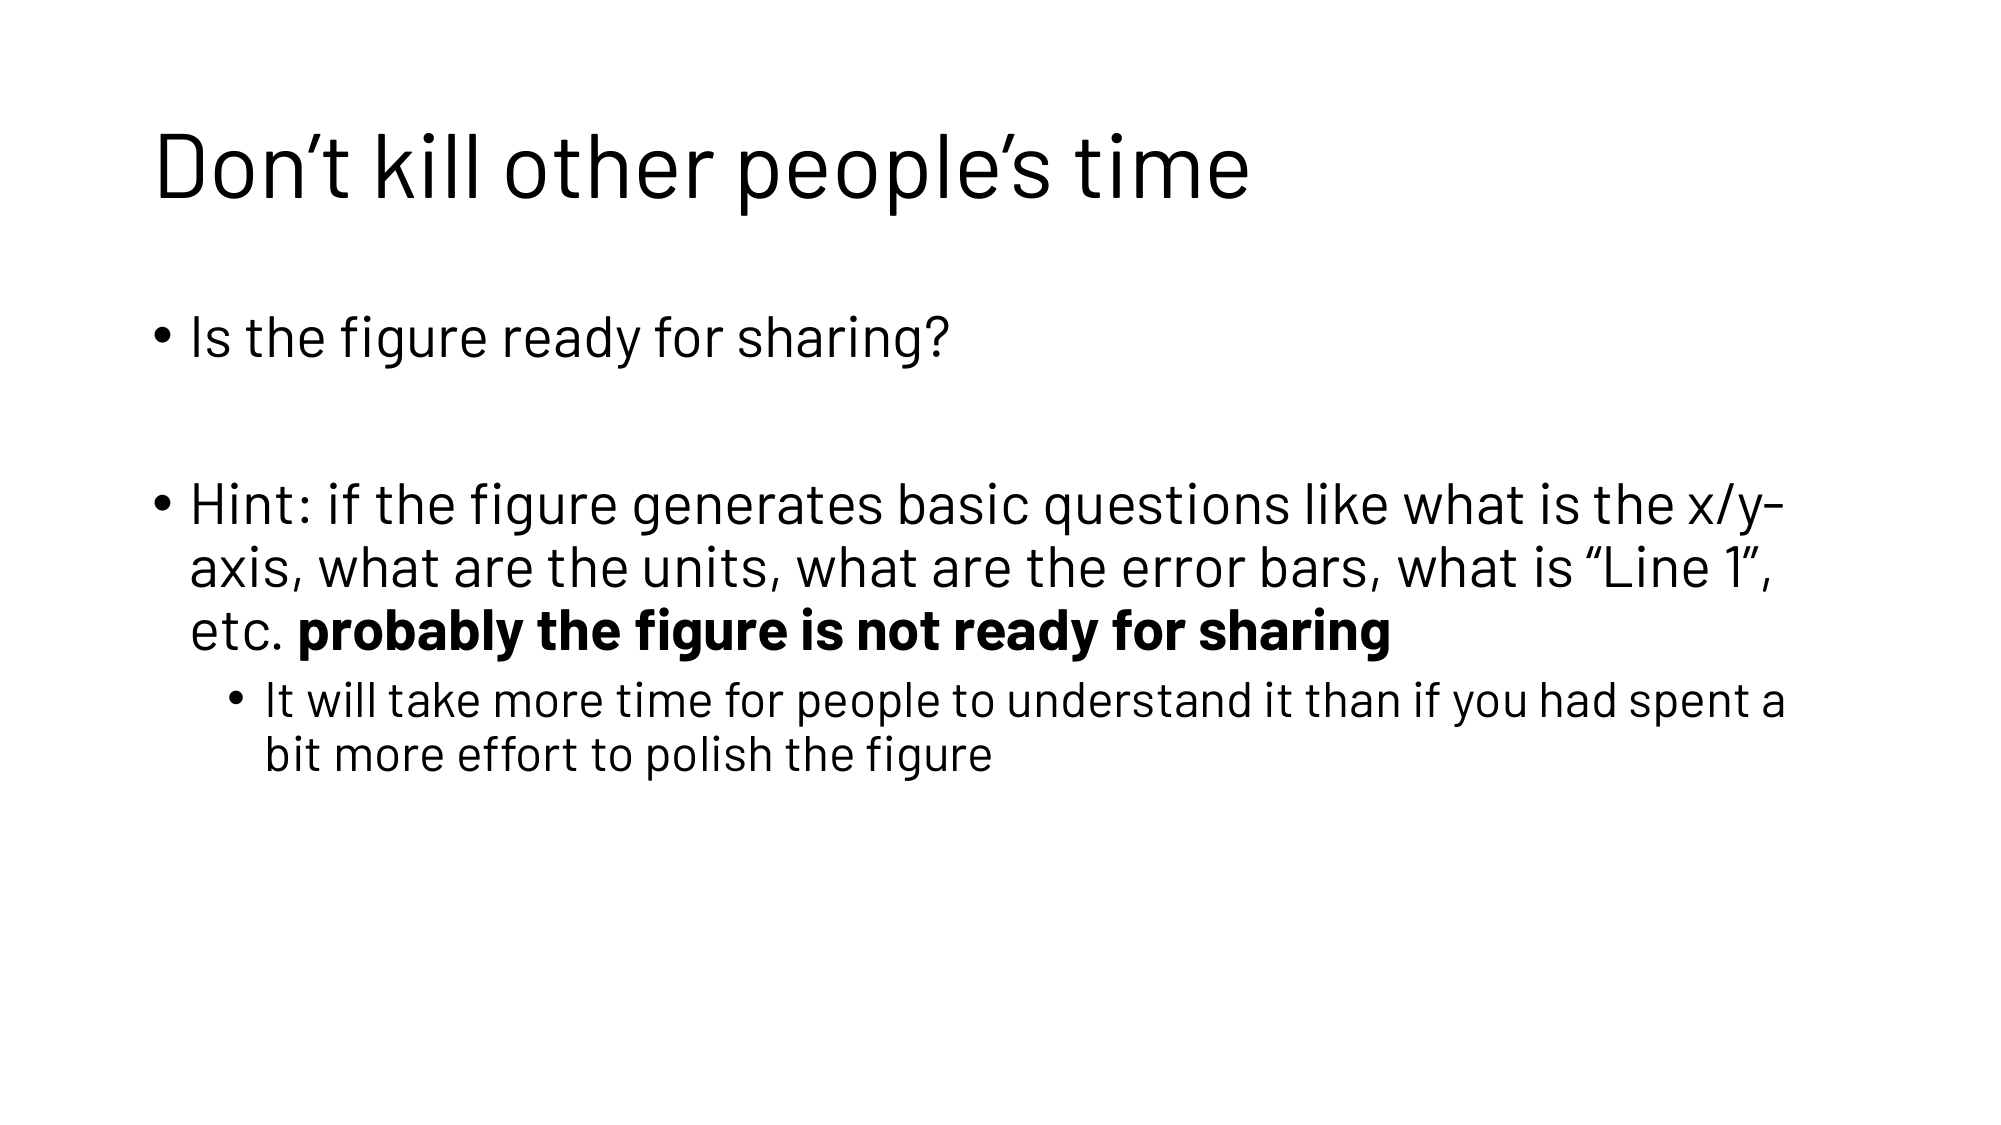

# Don’t kill other people’s time
Is the figure ready for sharing?

Hint: if the figure generates basic questions like what is the x/y-axis, what are the units, what are the error bars, what is “Line 1”, etc. probably the figure is not ready for sharing
It will take more time for people to understand it than if you had spent a bit more effort to polish the figure